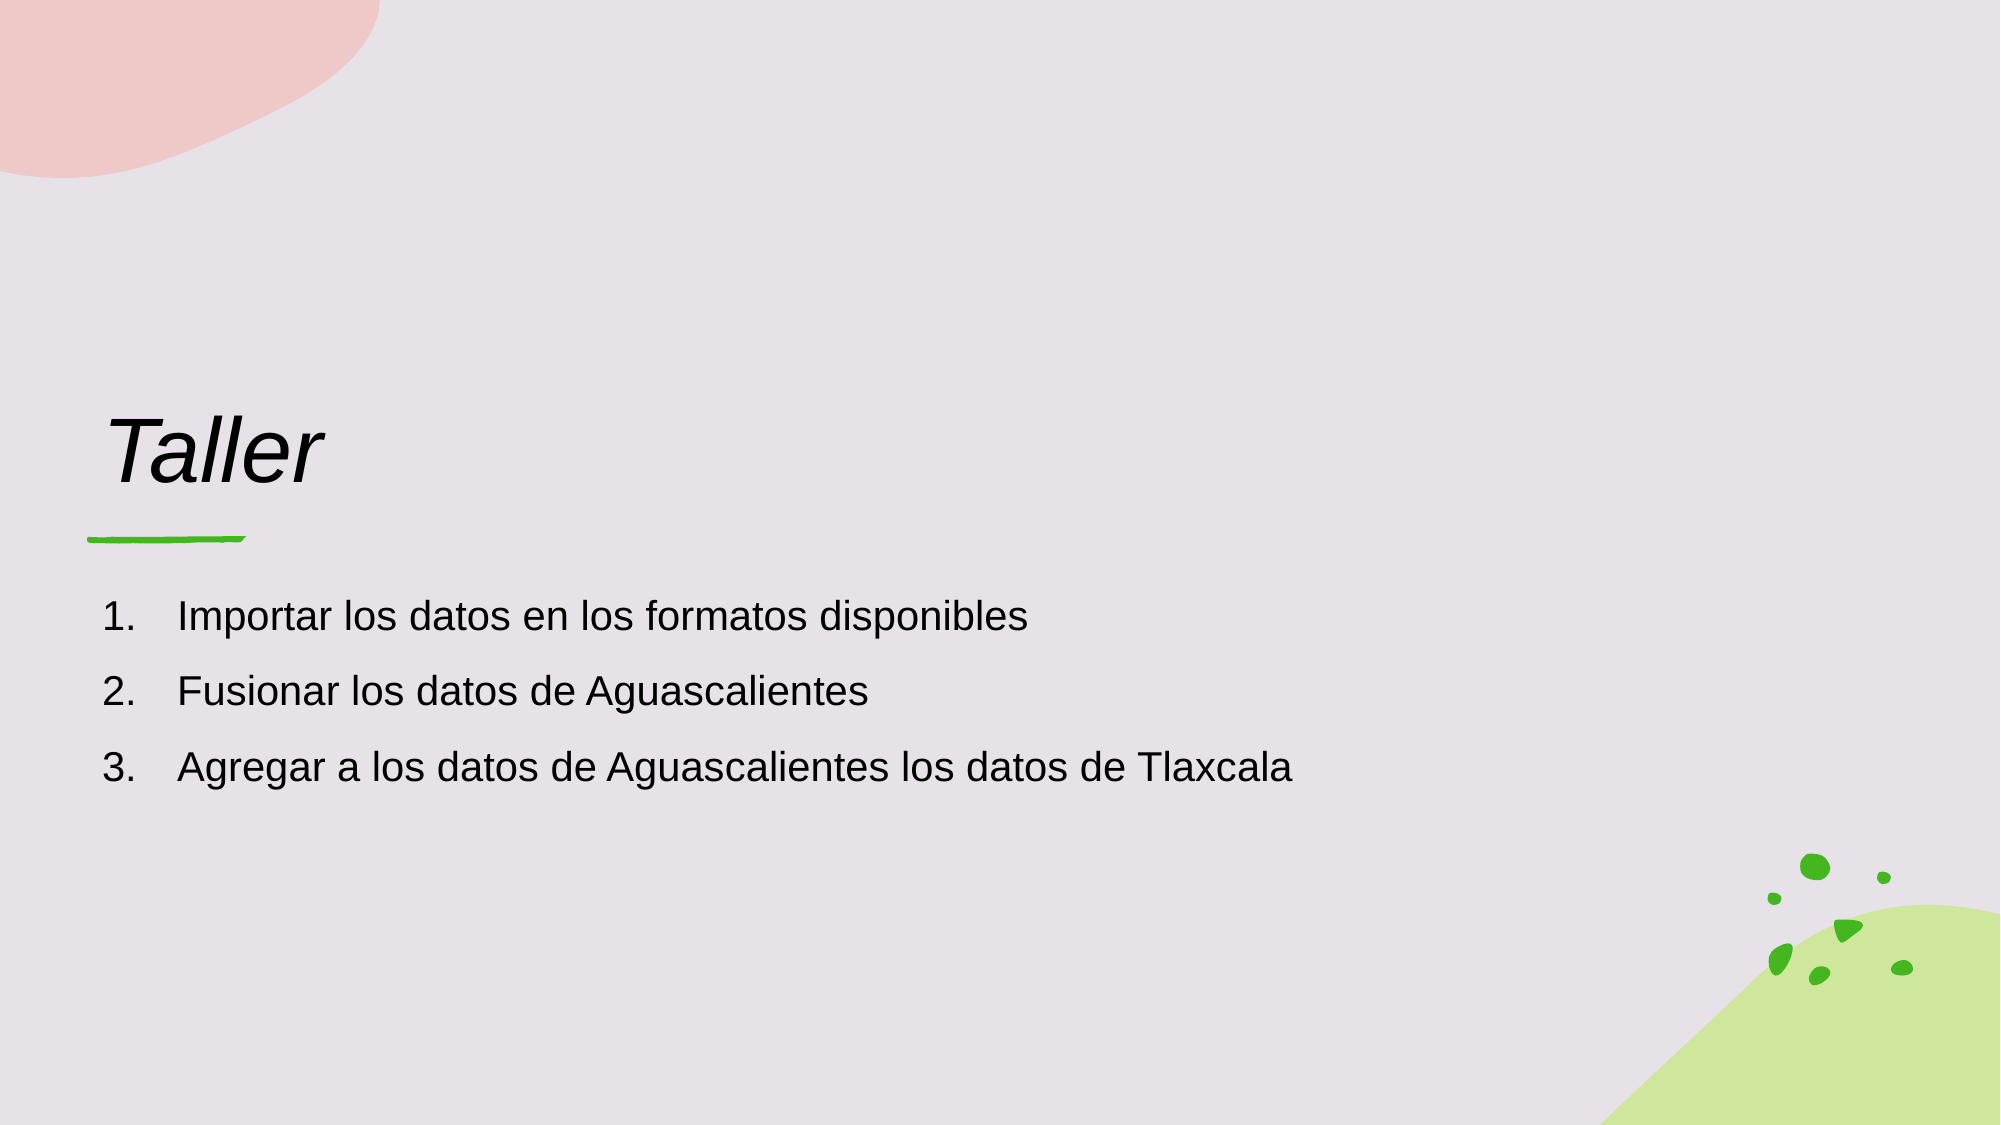

# Taller
Importar los datos en los formatos disponibles
Fusionar los datos de Aguascalientes
Agregar a los datos de Aguascalientes los datos de Tlaxcala